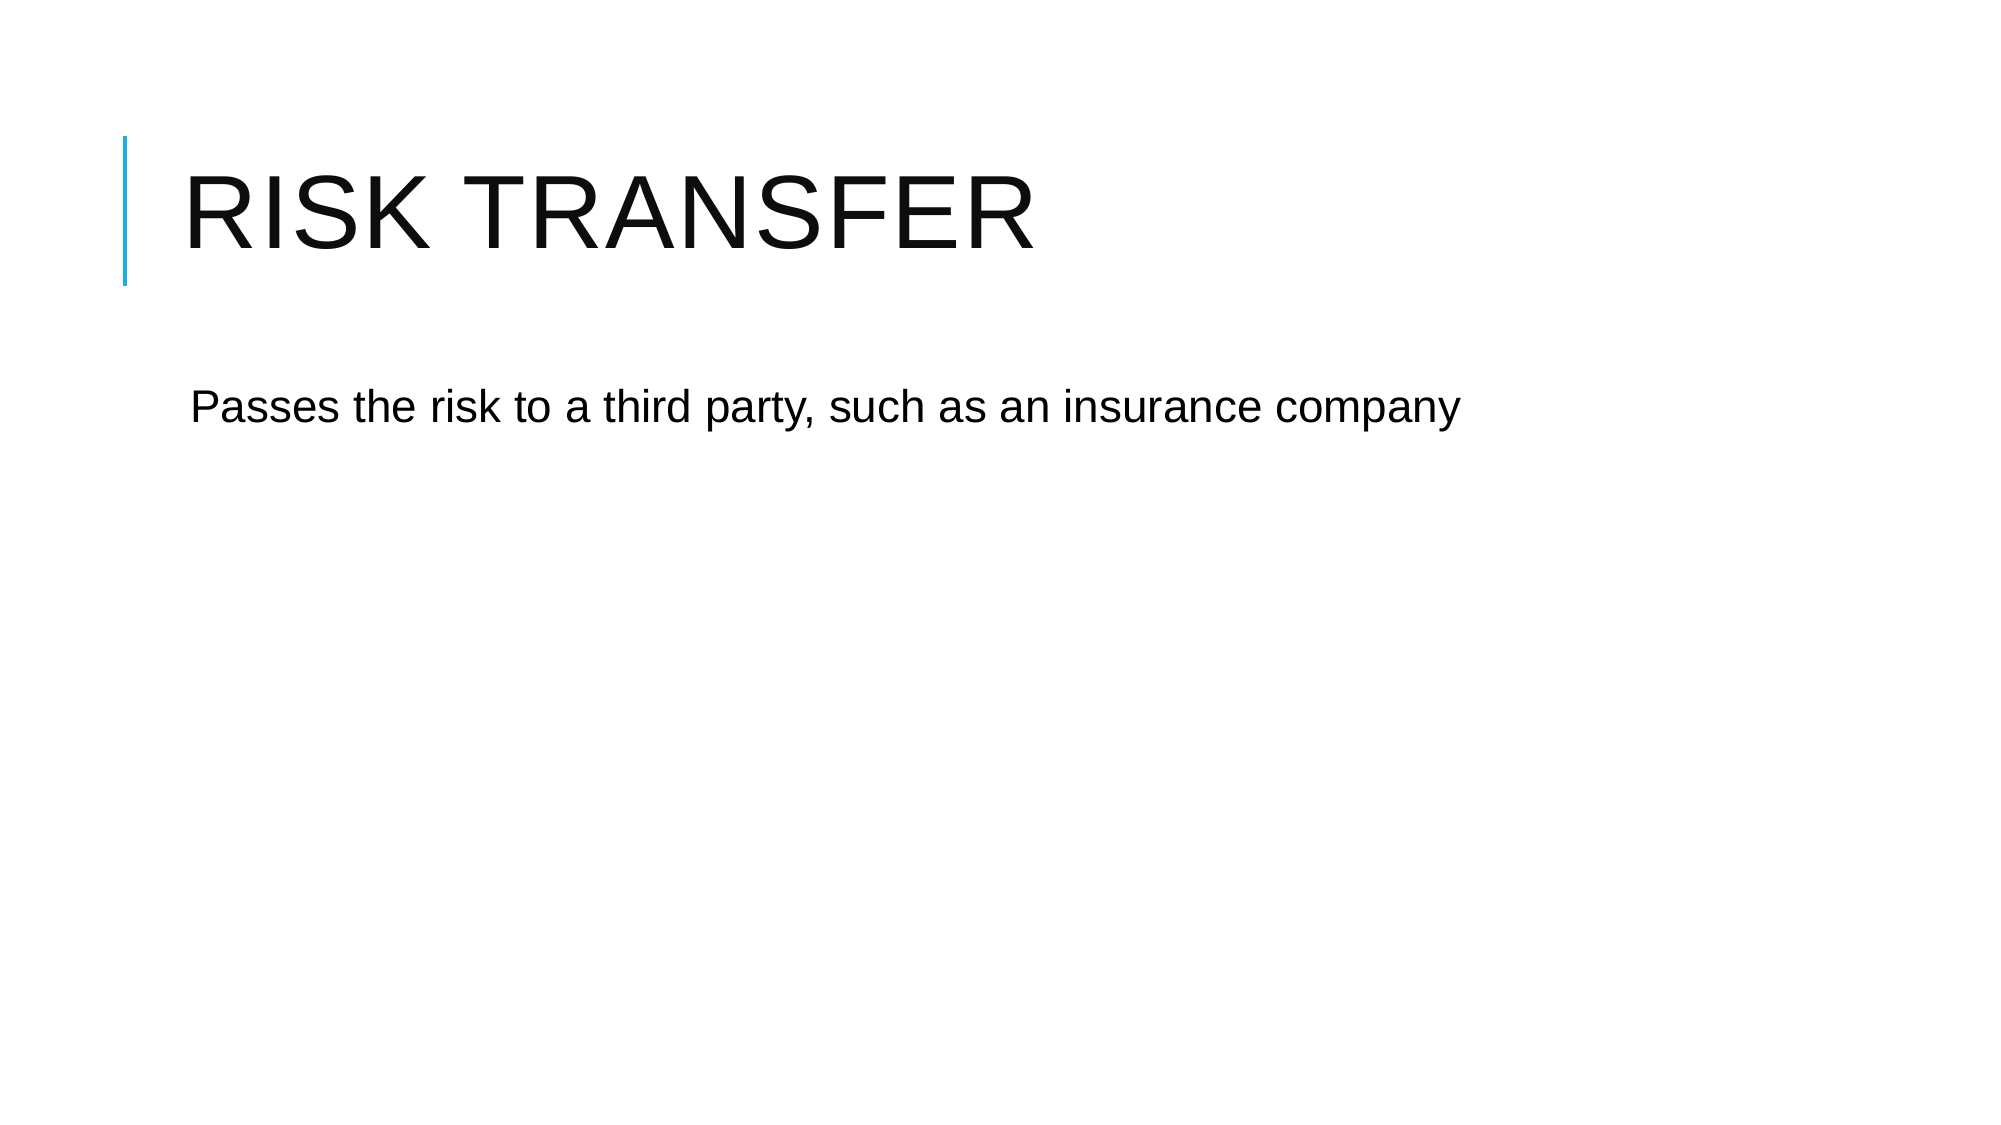

# Risk Transfer
Passes the risk to a third party, such as an insurance company